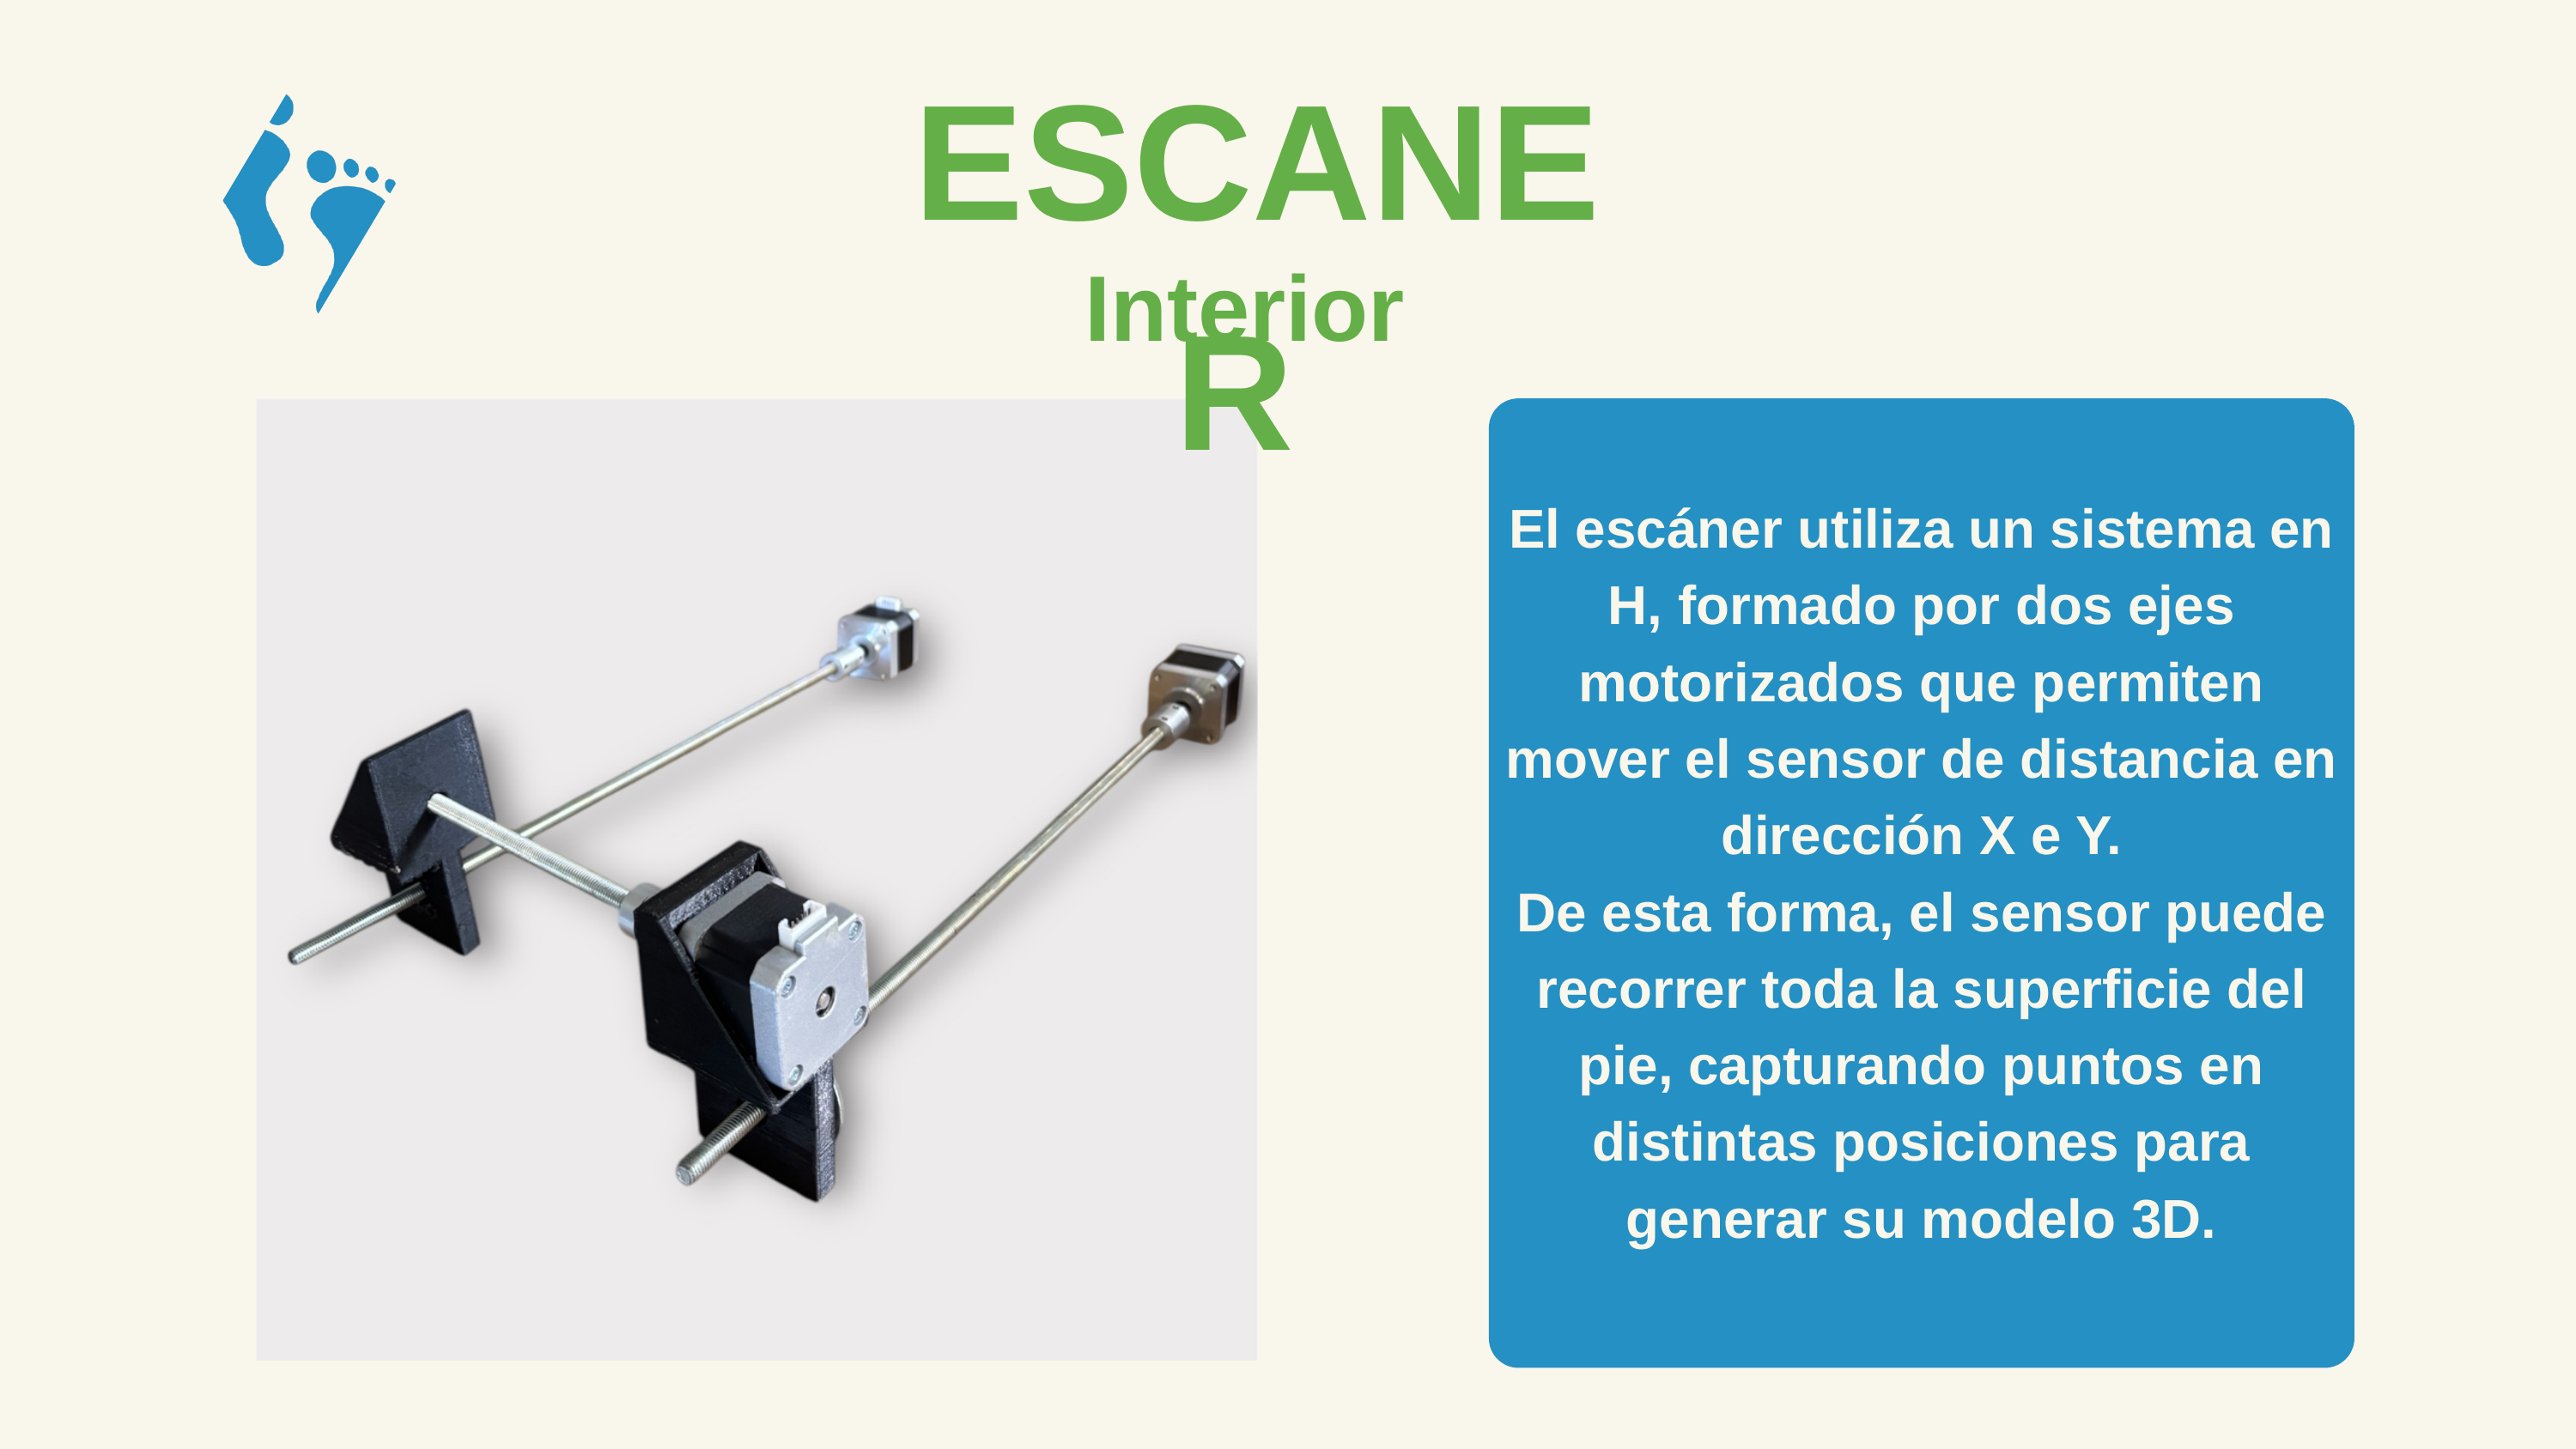

ESCANER

Interior

El escáner utiliza un sistema en H, formado por dos ejes motorizados que permiten mover el sensor de distancia en dirección X e Y.
De esta forma, el sensor puede recorrer toda la superficie del pie, capturando puntos en distintas posiciones para generar su modelo 3D.